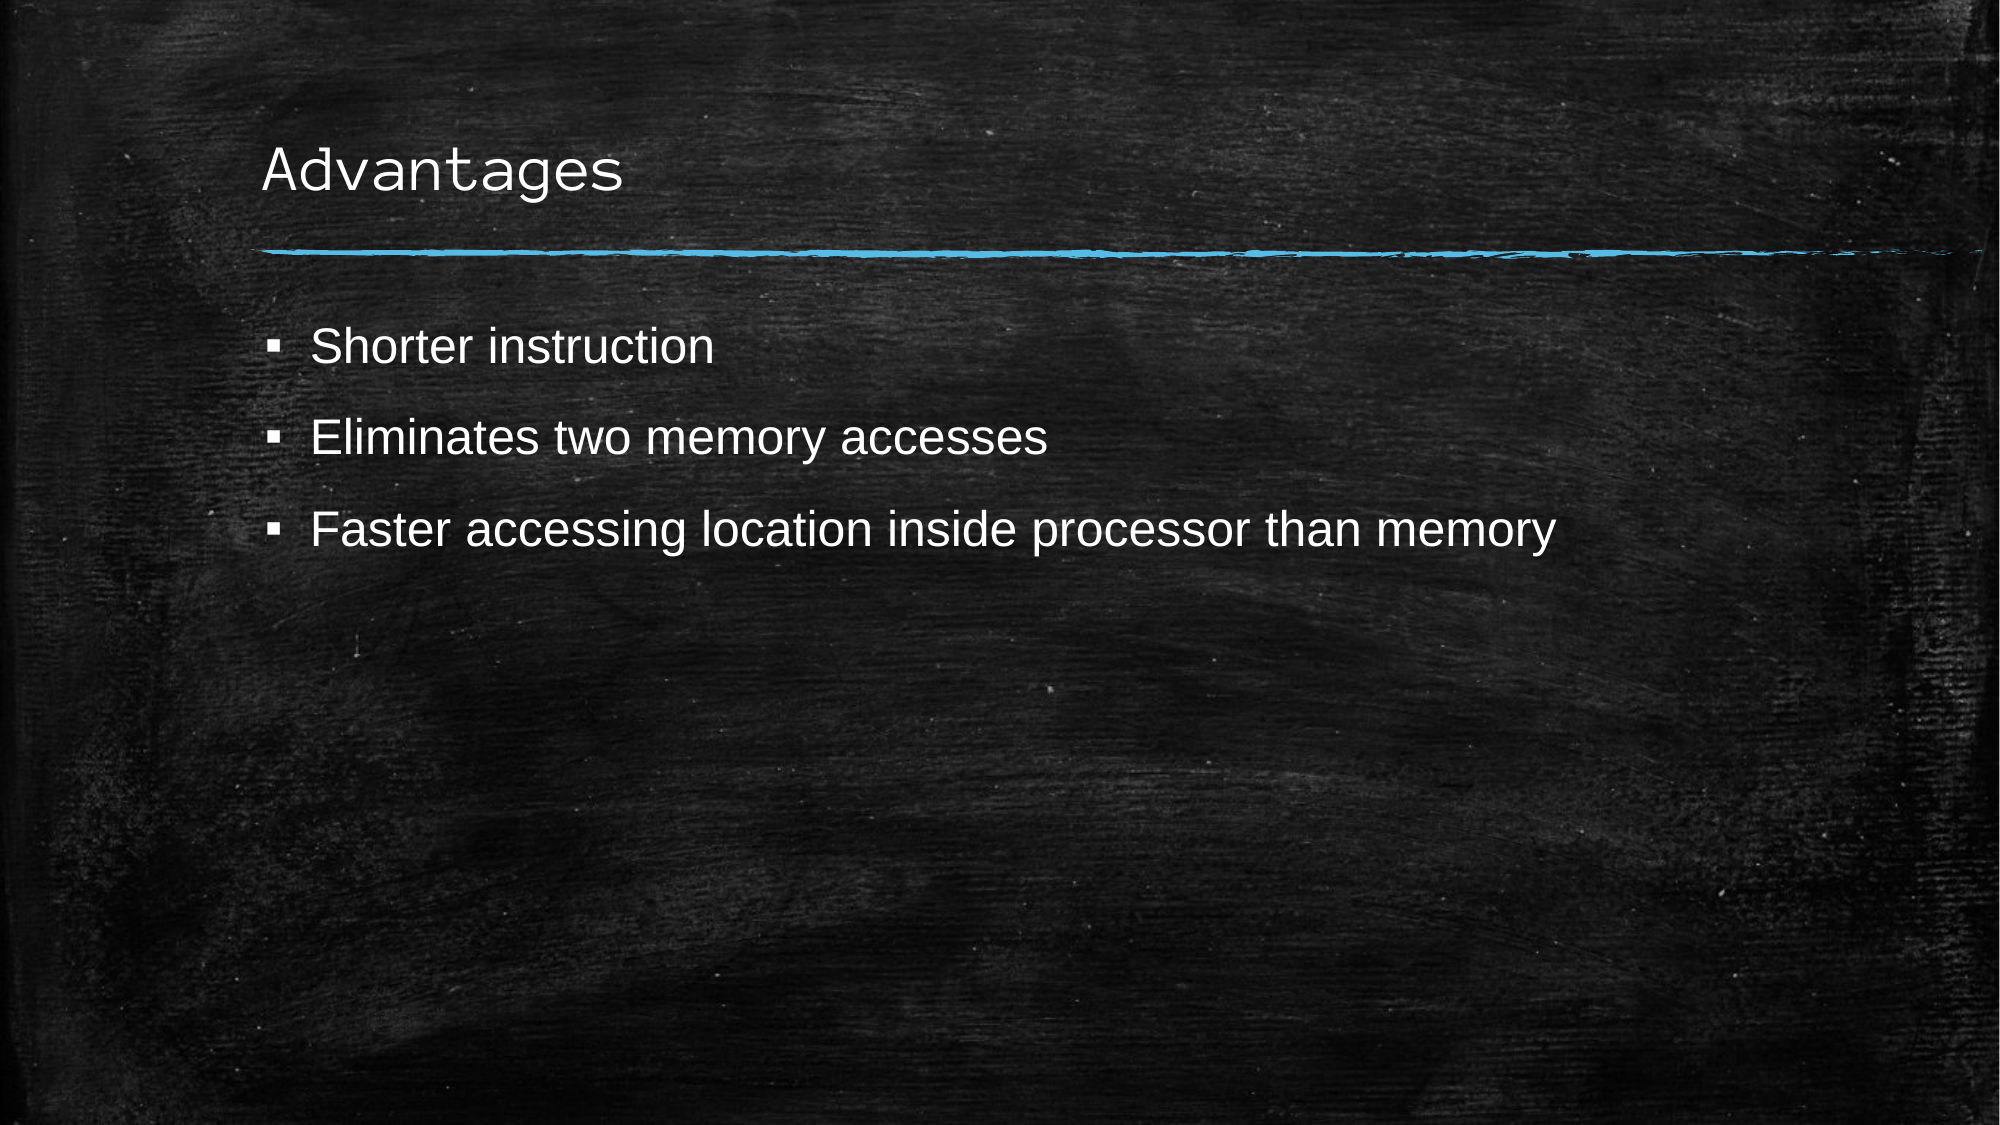

# Advantages
Shorter instruction
Eliminates two memory accesses
Faster accessing location inside processor than memory